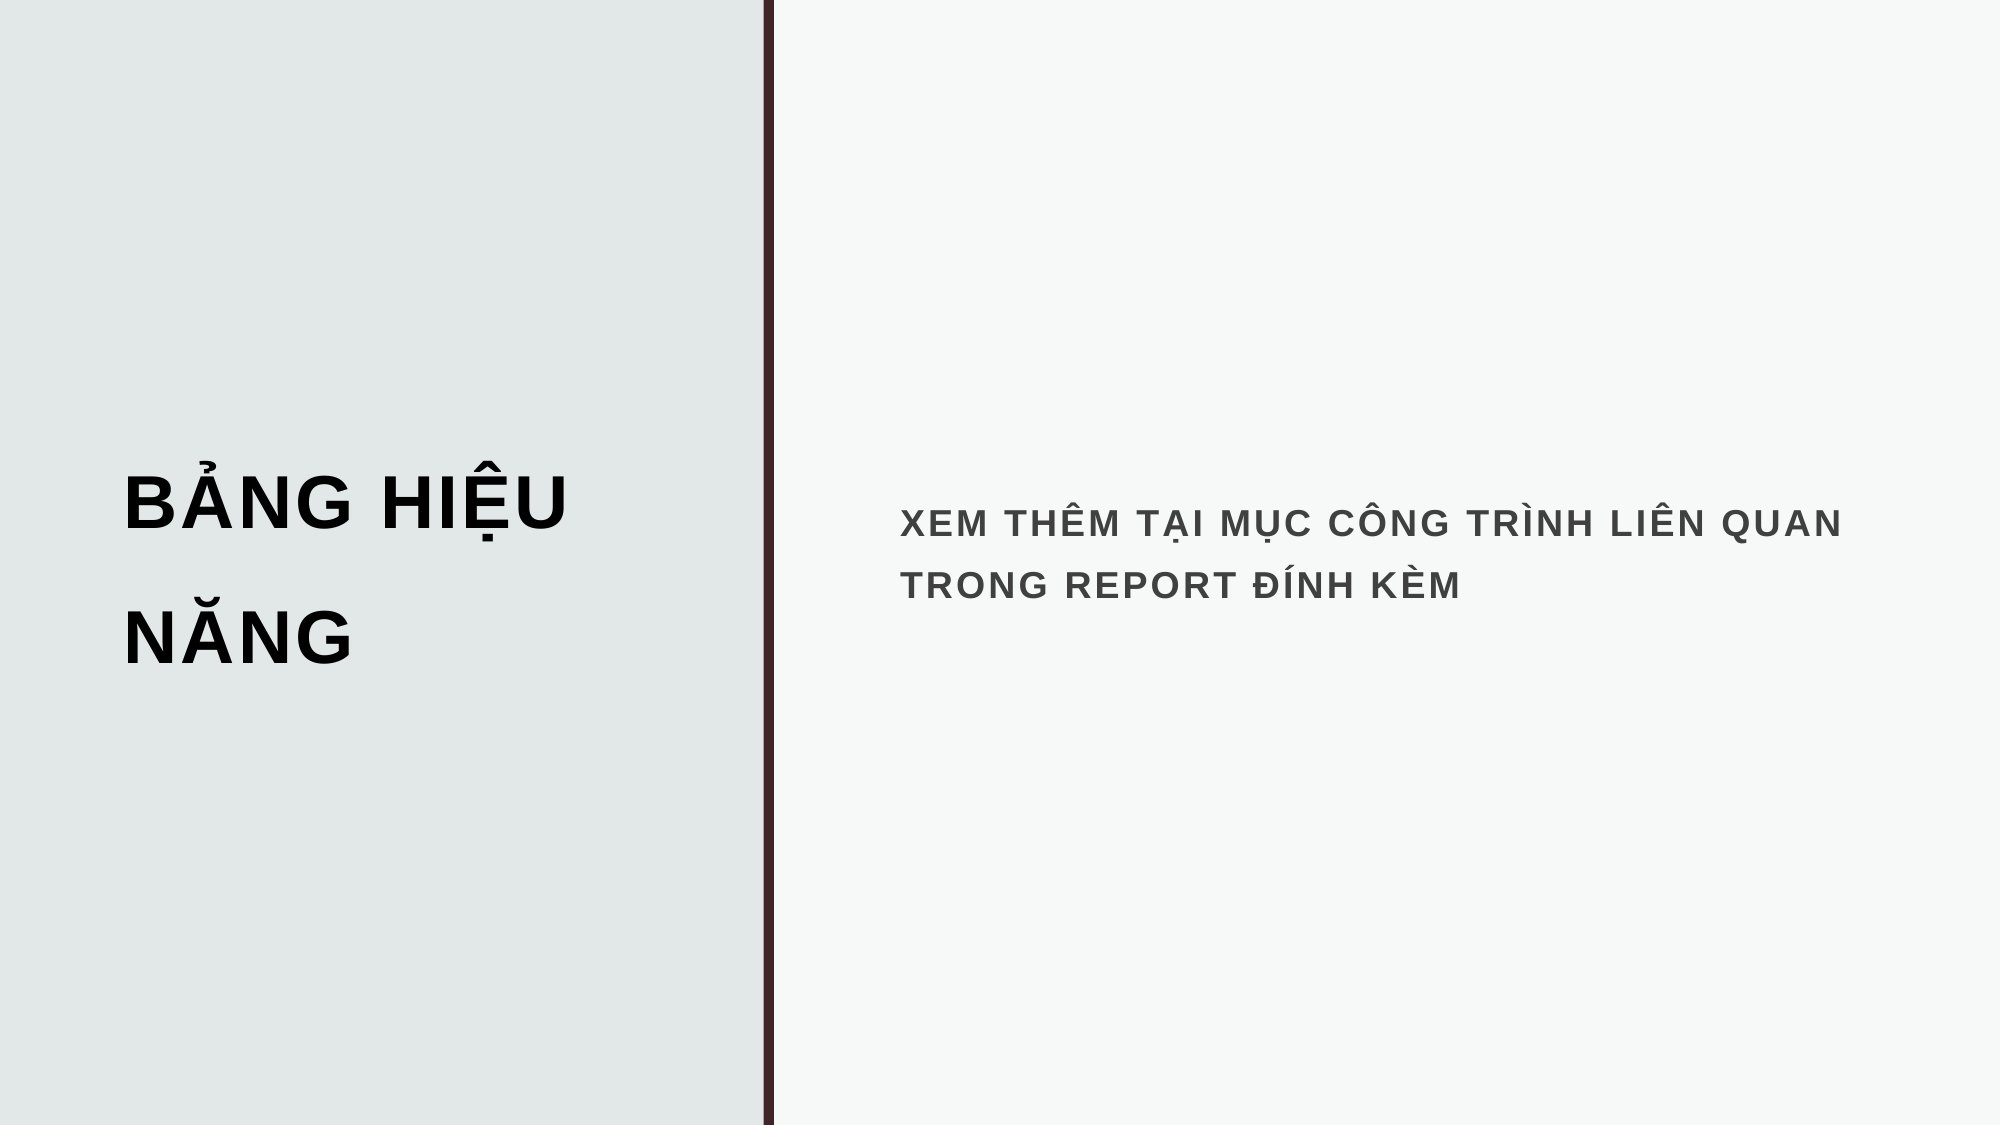

# BẢNG HIỆU NĂNG
XEM THÊM TẠI MỤC CÔNG TRÌNH LIÊN QUAN TRONG REPORT ĐÍNH KÈM